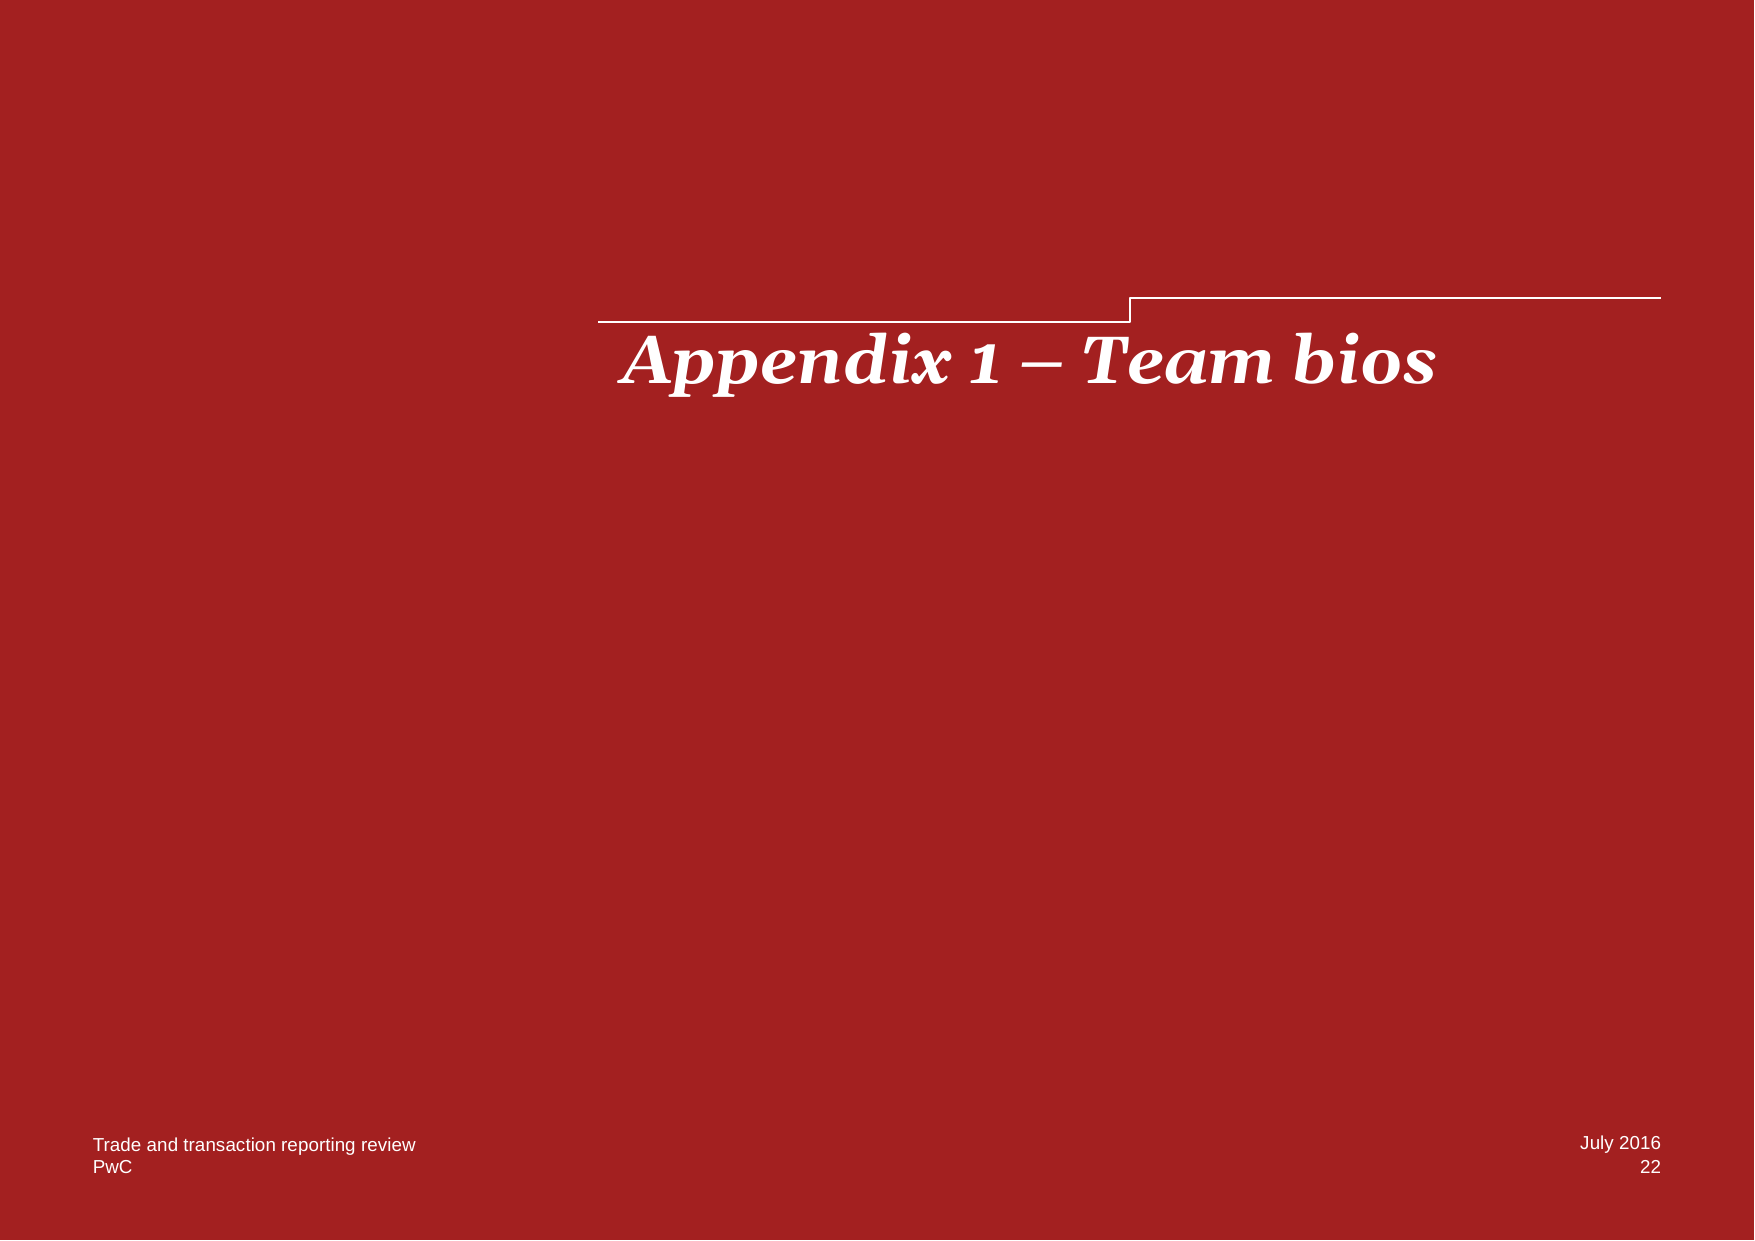

# Appendix 1 – Team bios
July 2016
Trade and transaction reporting review
22